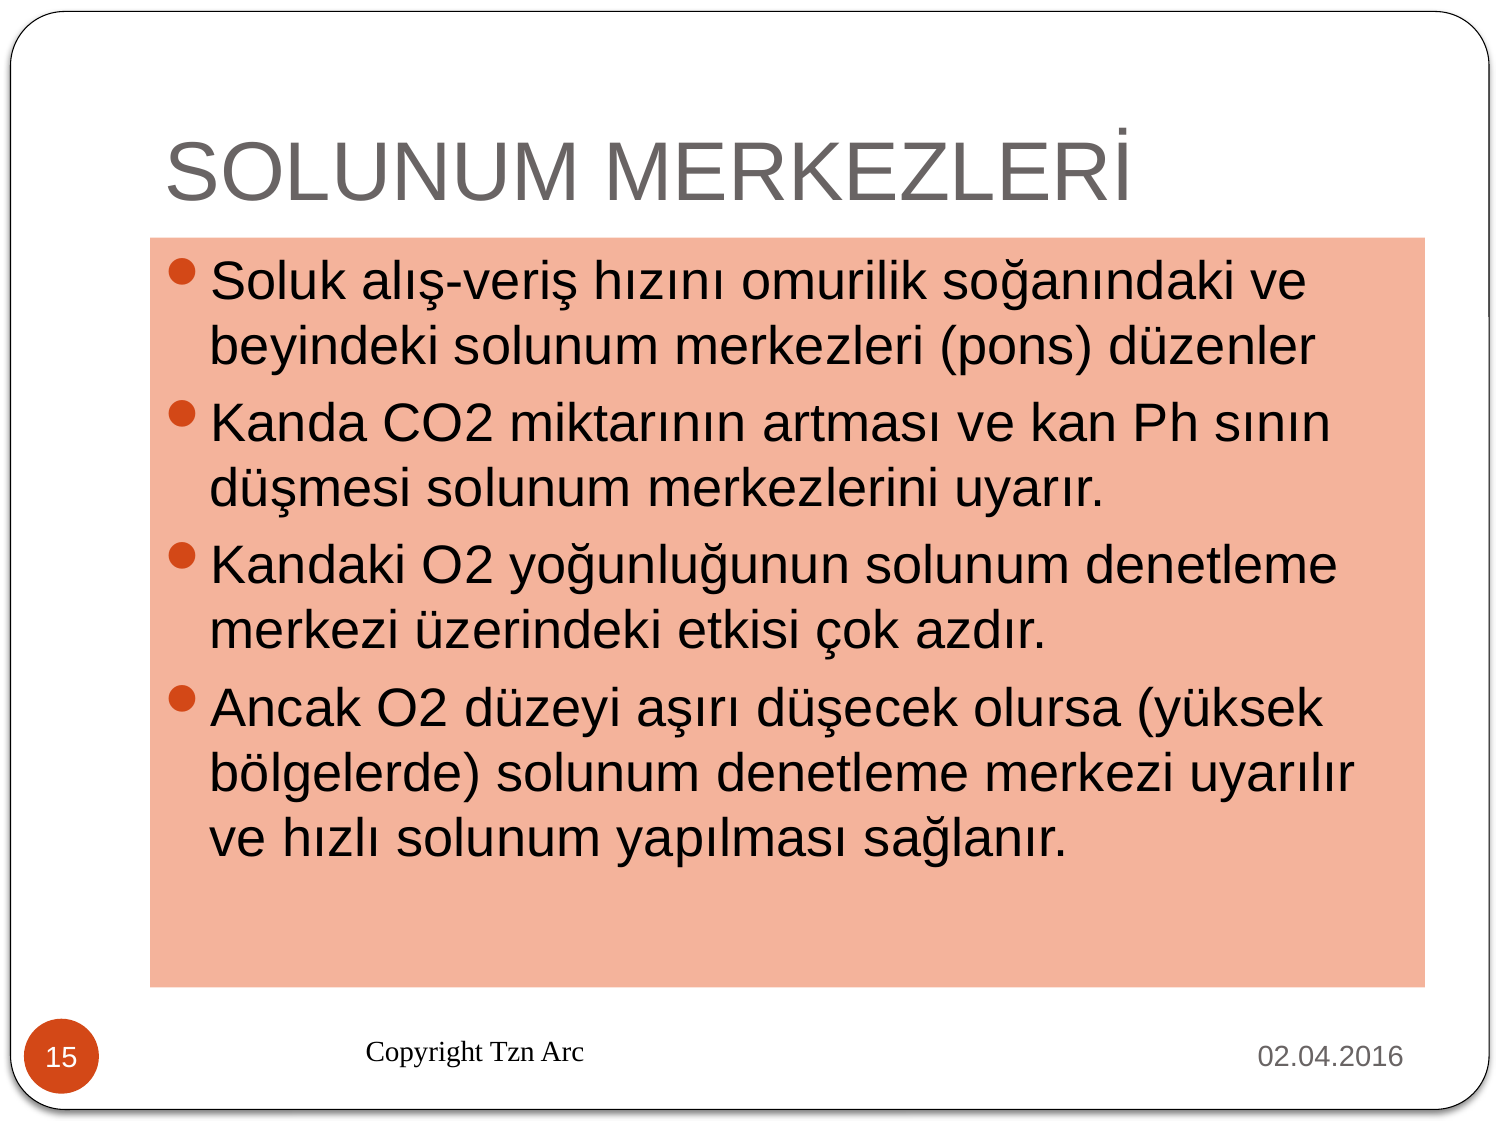

# SOLUNUM MERKEZLERİ
Soluk alış-veriş hızını omurilik soğanındaki ve beyindeki solunum merkezleri (pons) düzenler
Kanda CO2 miktarının artması ve kan Ph sının düşmesi solunum merkezlerini uyarır.
Kandaki O2 yoğunluğunun solunum denetleme merkezi üzerindeki etkisi çok azdır.
Ancak O2 düzeyi aşırı düşecek olursa (yüksek bölgelerde) solunum denetleme merkezi uyarılır ve hızlı solunum yapılması sağlanır.

Copyright Tzn Arc
02.04.2016
15